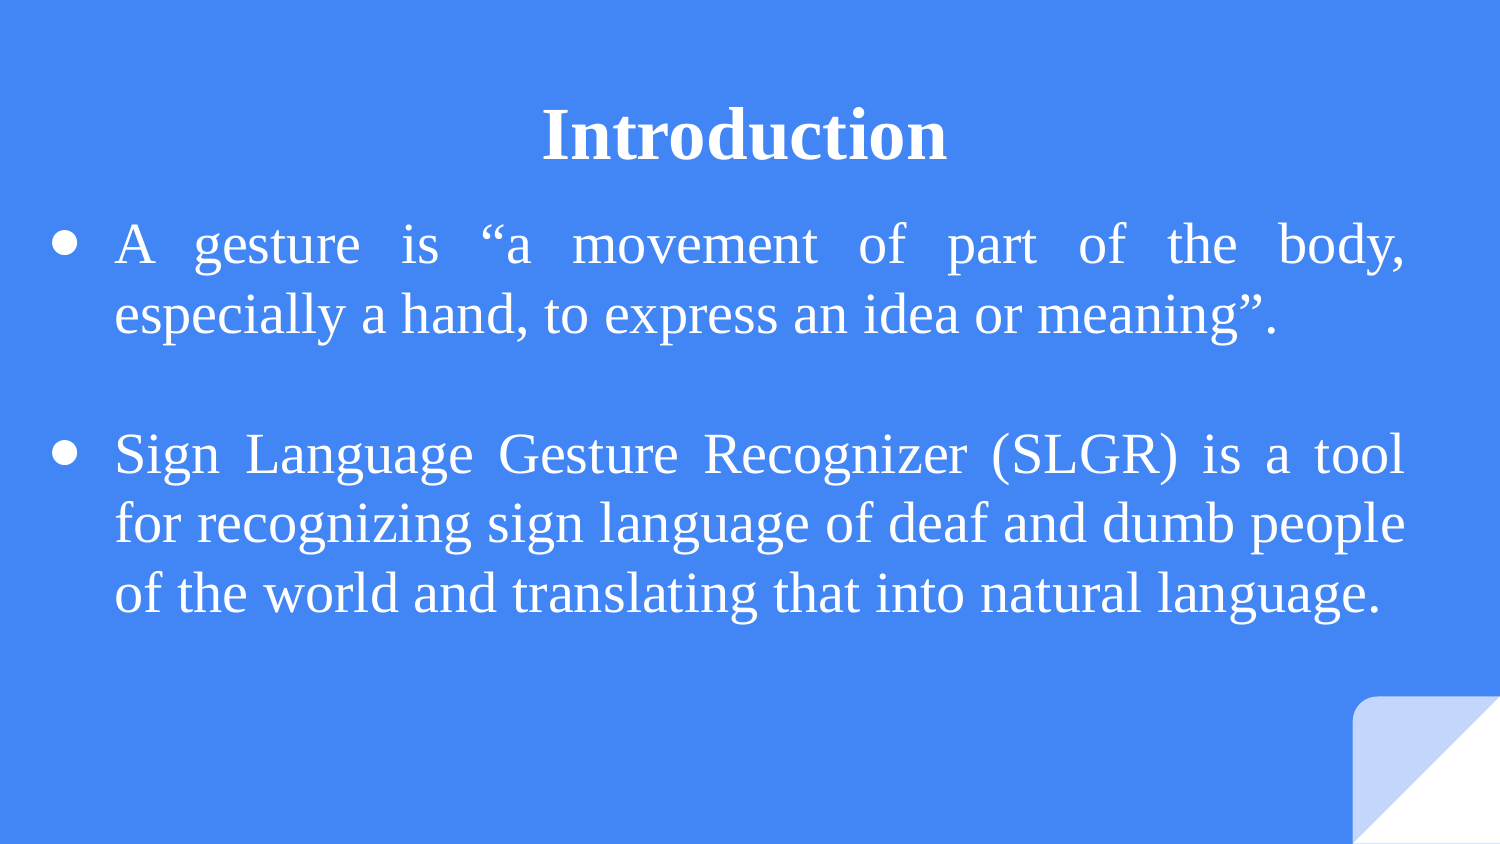

# Introduction
A gesture is “a movement of part of the body, especially a hand, to express an idea or meaning”.

Sign Language Gesture Recognizer (SLGR) is a tool for recognizing sign language of deaf and dumb people of the world and translating that into natural language.